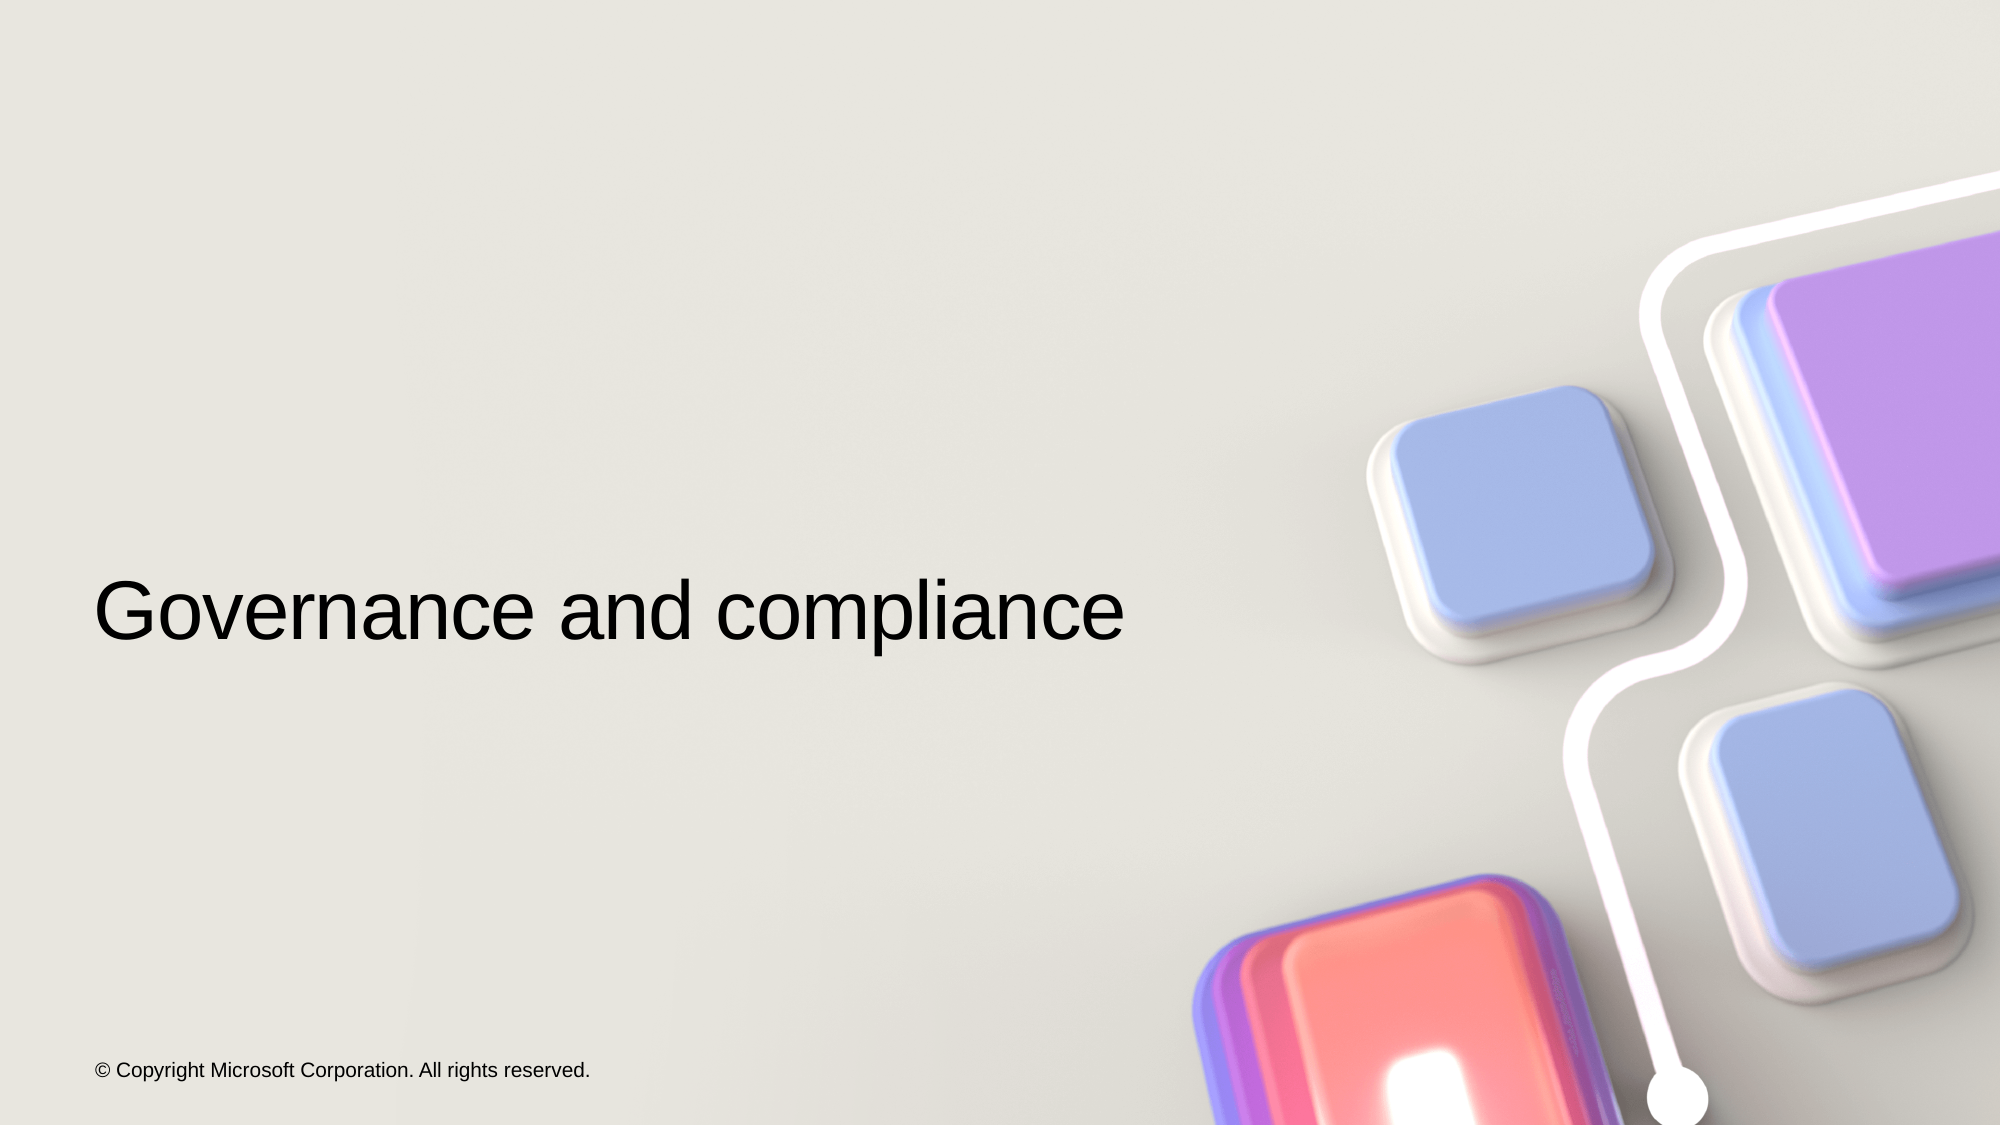

# Governance and compliance
© Copyright Microsoft Corporation. All rights reserved.